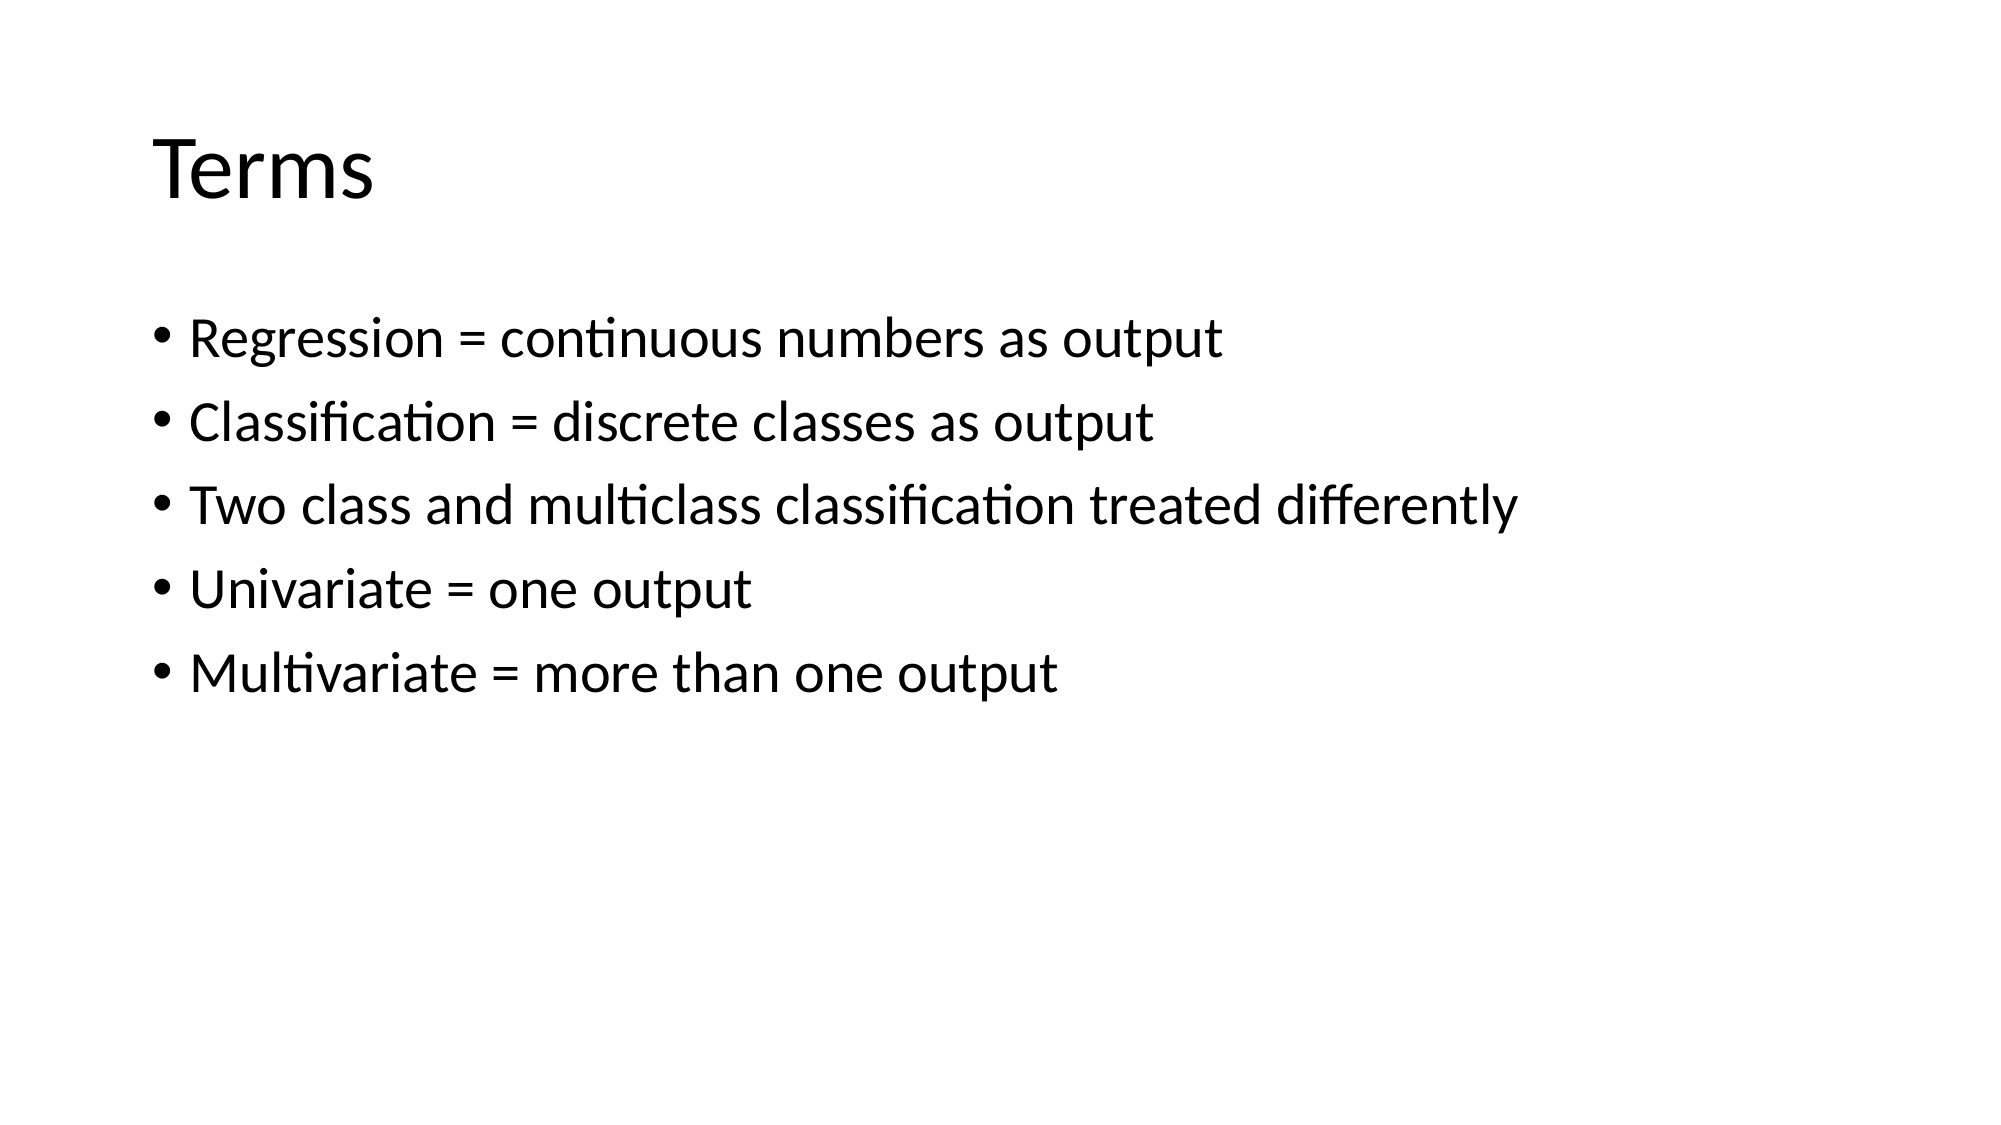

# Terms
Regression = continuous numbers as output
Classification = discrete classes as output
Two class and multiclass classification treated differently
Univariate = one output
Multivariate = more than one output